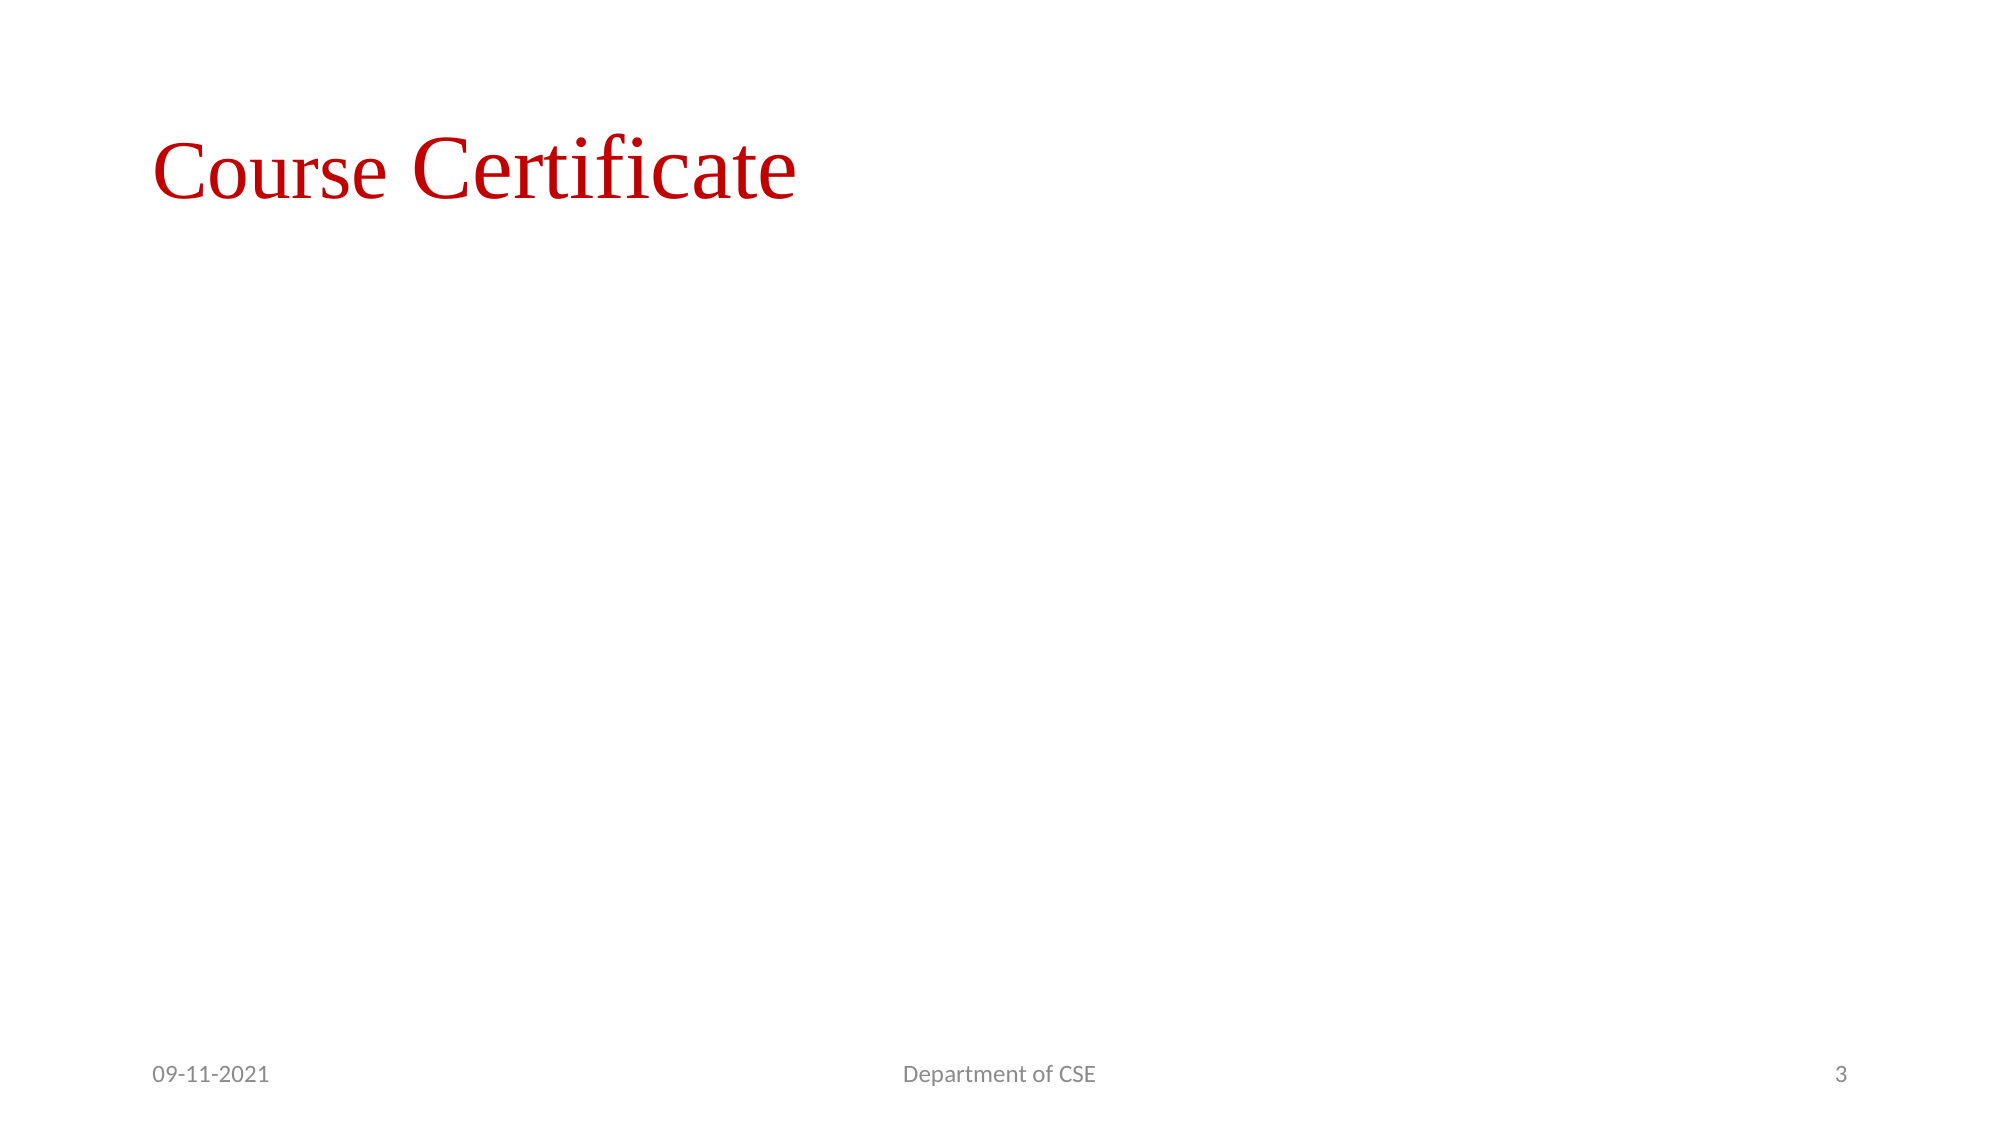

# Course Certificate

09-11-2021
Department of CSE
3